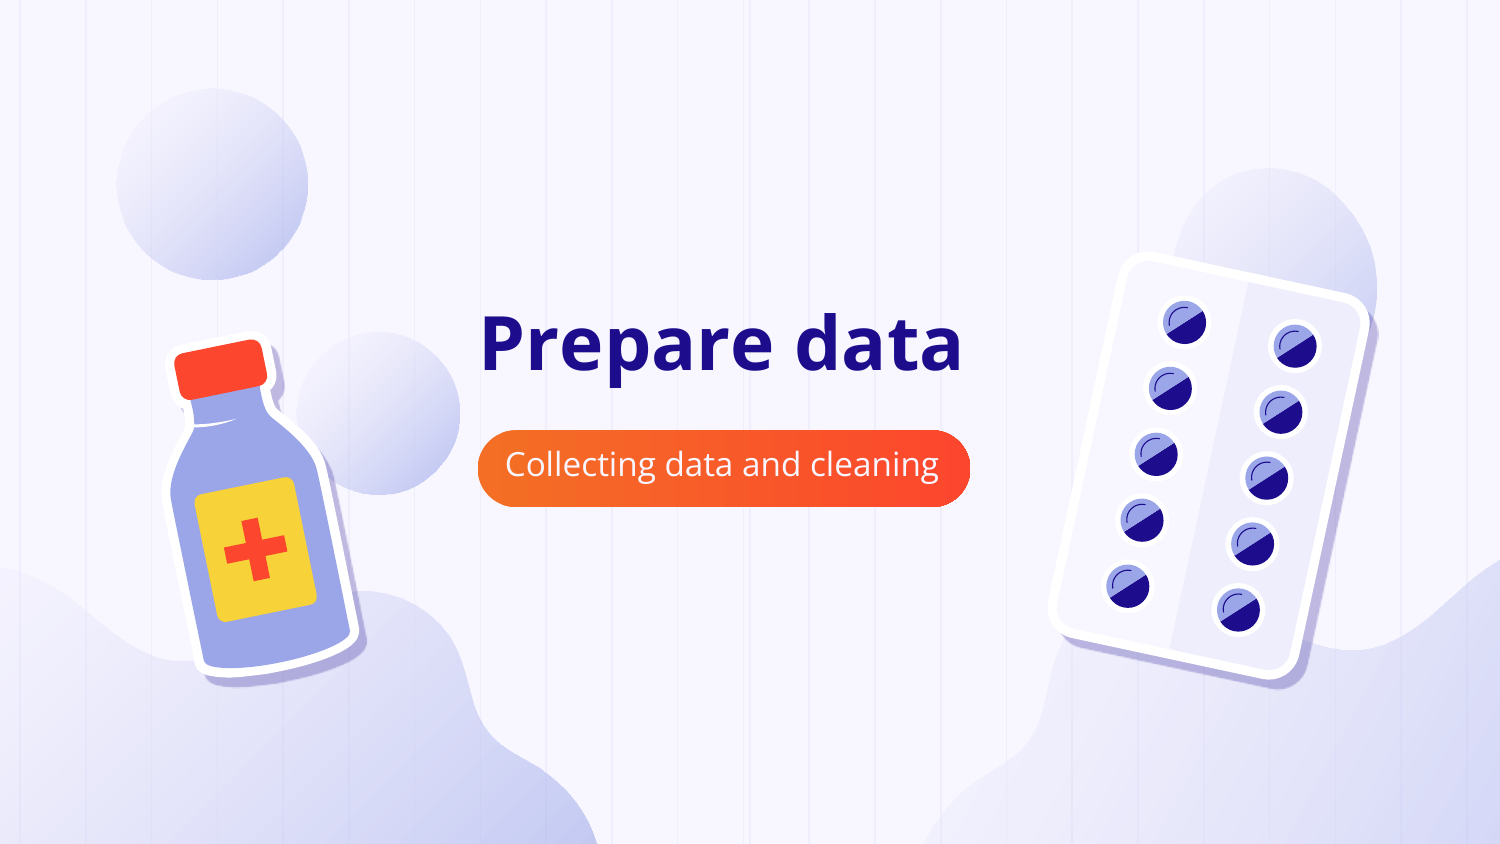

# Prepare data

Collecting data and cleaning